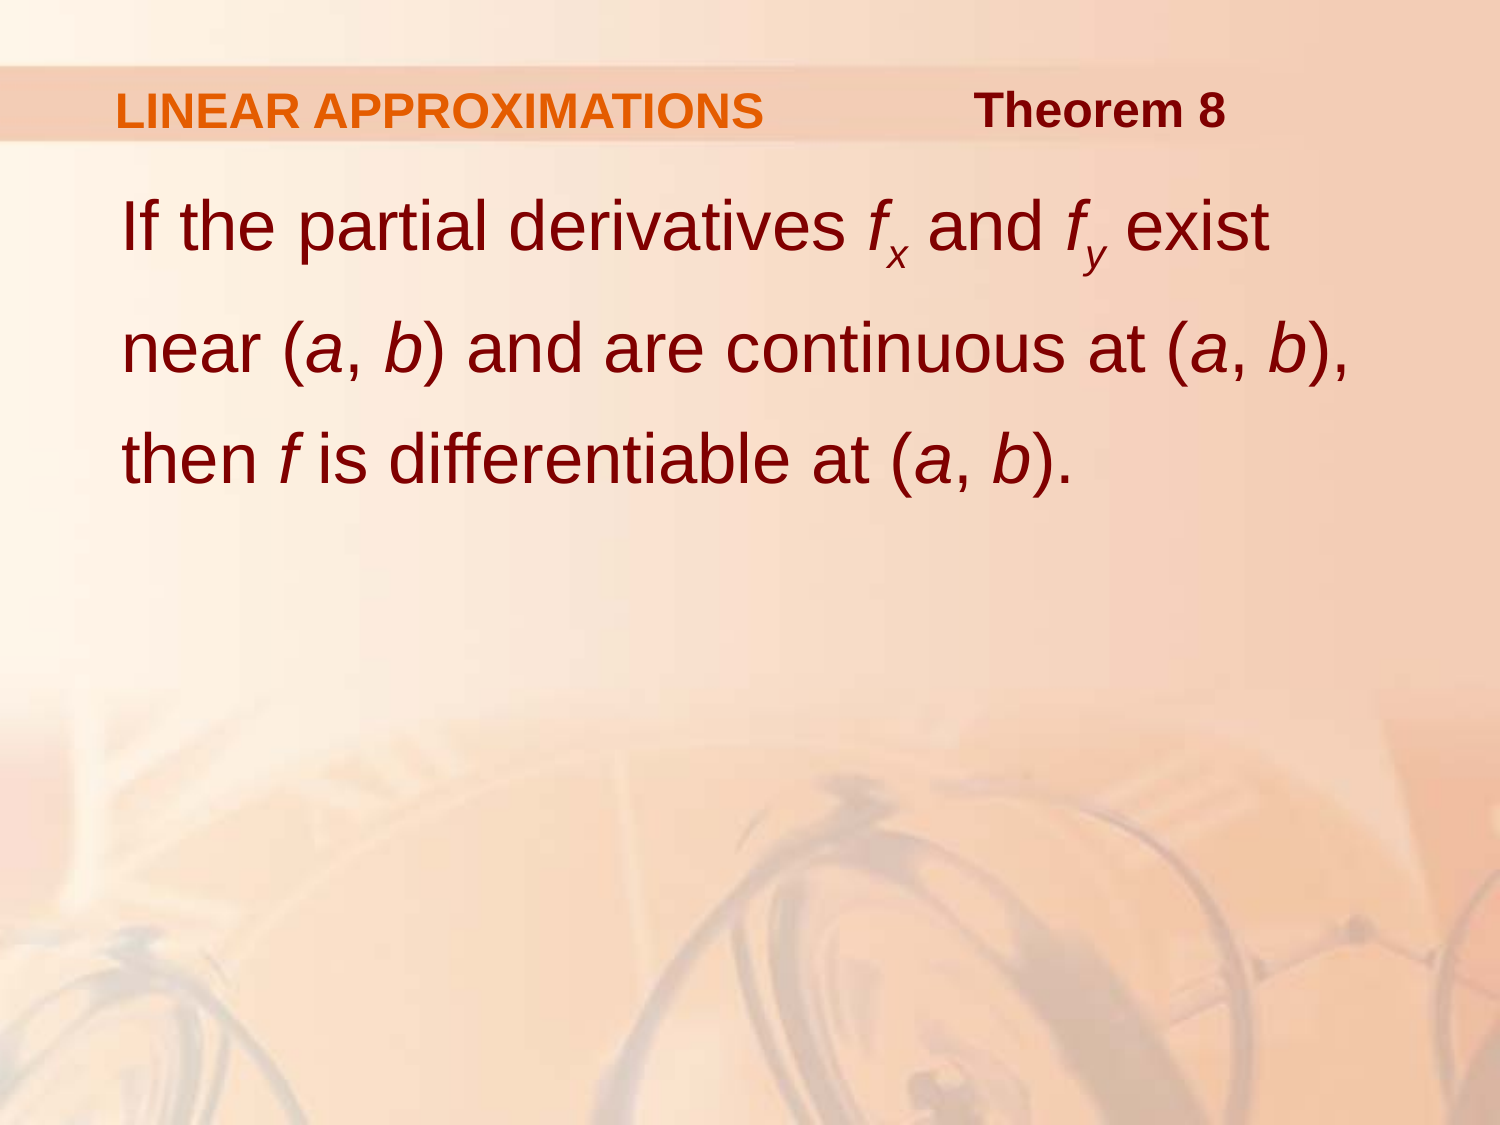

# LINEAR APPROXIMATIONS
Theorem 8
If the partial derivatives fx and fy exist
near (a, b) and are continuous at (a, b),
then f is differentiable at (a, b).